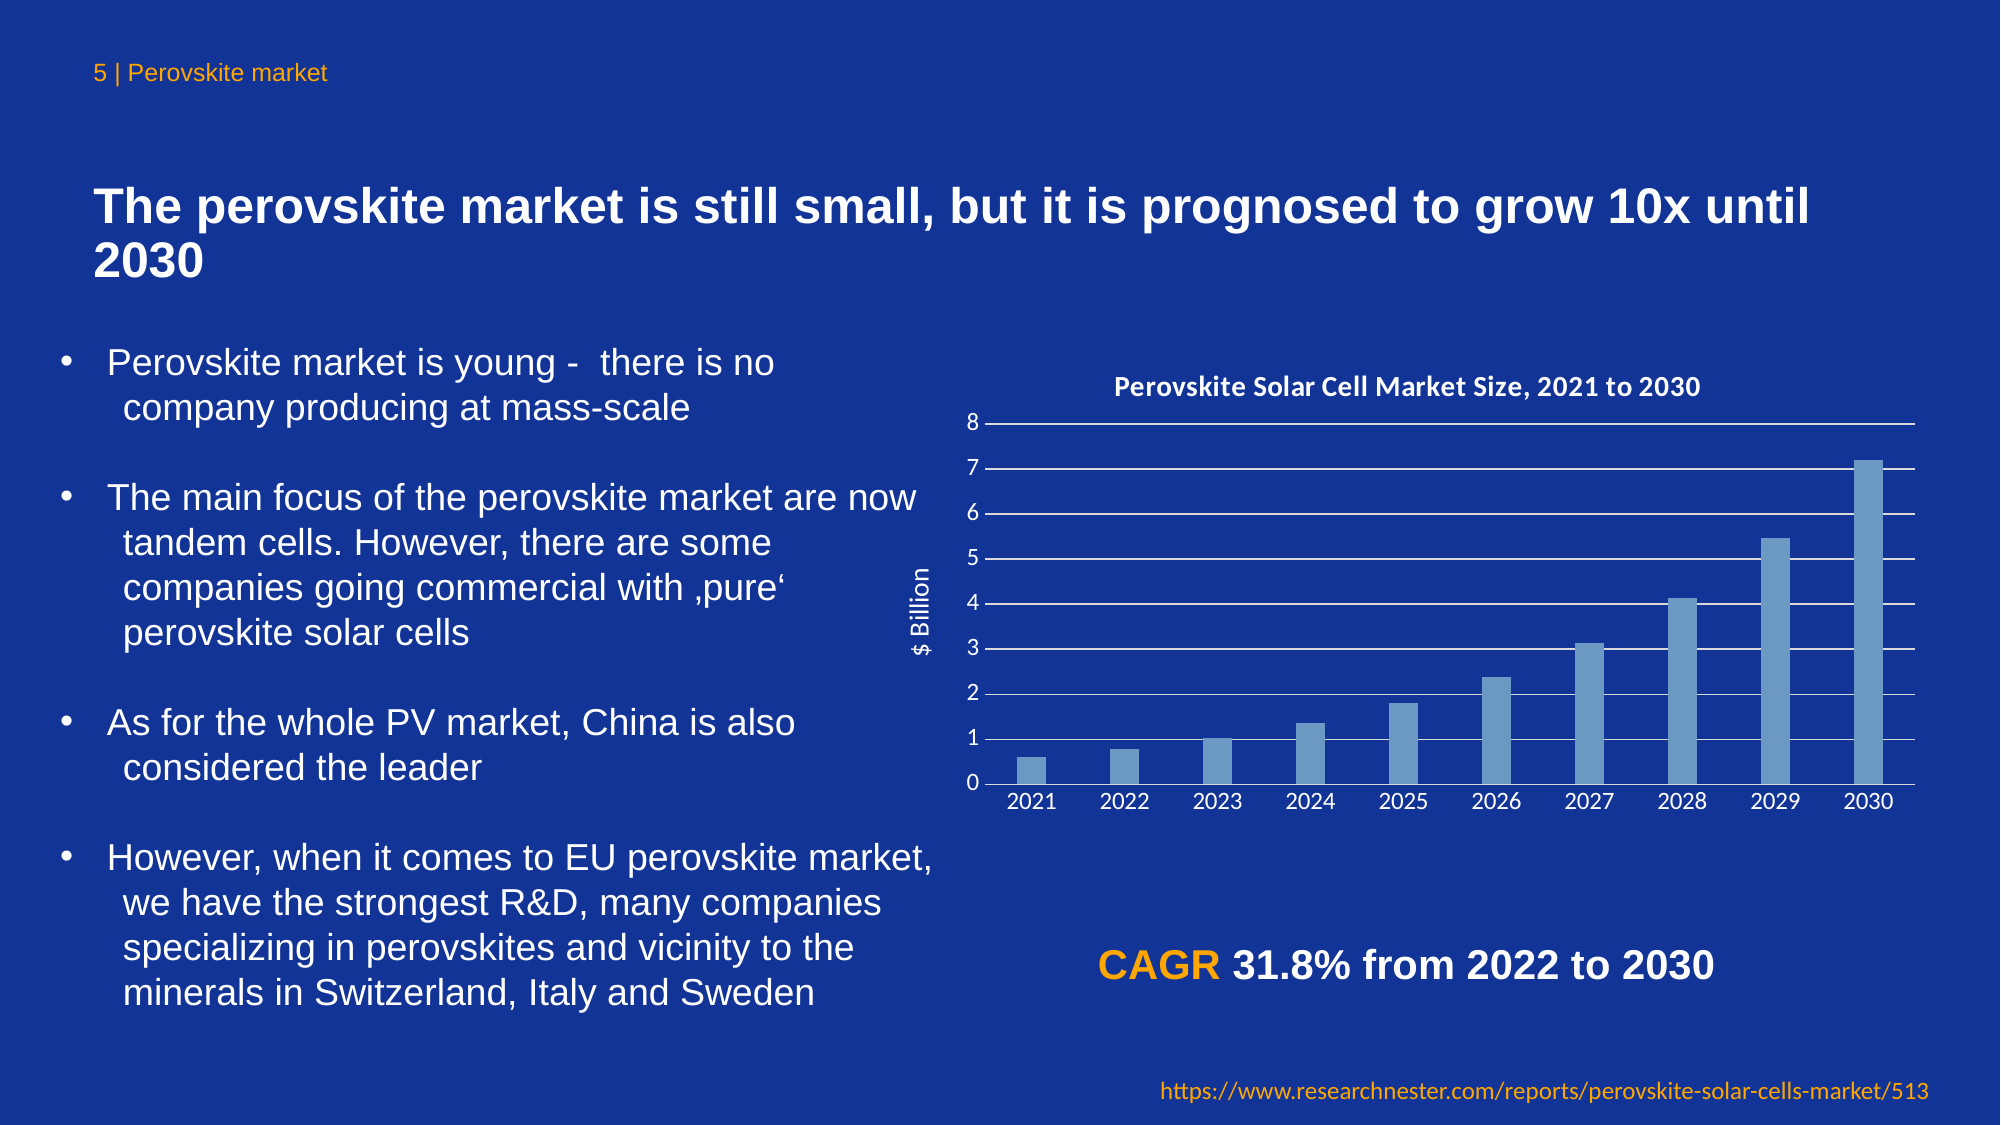

5 | Perovskite market

The perovskite market is still small, but it is prognosed to grow 10x until 2030

### Chart: Perovskite Solar Cell Market Size, 2021 to 2030

| Category |  |
|---|---|
| 2021 | 0.6 |
| 2022 | 0.79 |
| 2023 | 1.04 |
| 2024 | 1.37 |
| 2025 | 1.81 |
| 2026 | 2.39 |
| 2027 | 3.14 |
| 2028 | 4.14 |
| 2029 | 5.46 |
| 2030 | 7.2 |
Perovskite market is young -  there is no
      company producing at mass-scale

The main focus of the perovskite market are now
      tandem cells. However, there are some
      companies going commercial with ‚pure‘
      perovskite solar cells

As for the whole PV market, China is also
      considered the leader

However, when it comes to EU perovskite market,
      we have the strongest R&D, many companies
      specializing in perovskites and vicinity to the
      minerals in Switzerland, Italy and Sweden

CAGR 31.8% from 2022 to 2030

https://www.researchnester.com/reports/perovskite-solar-cells-market/513